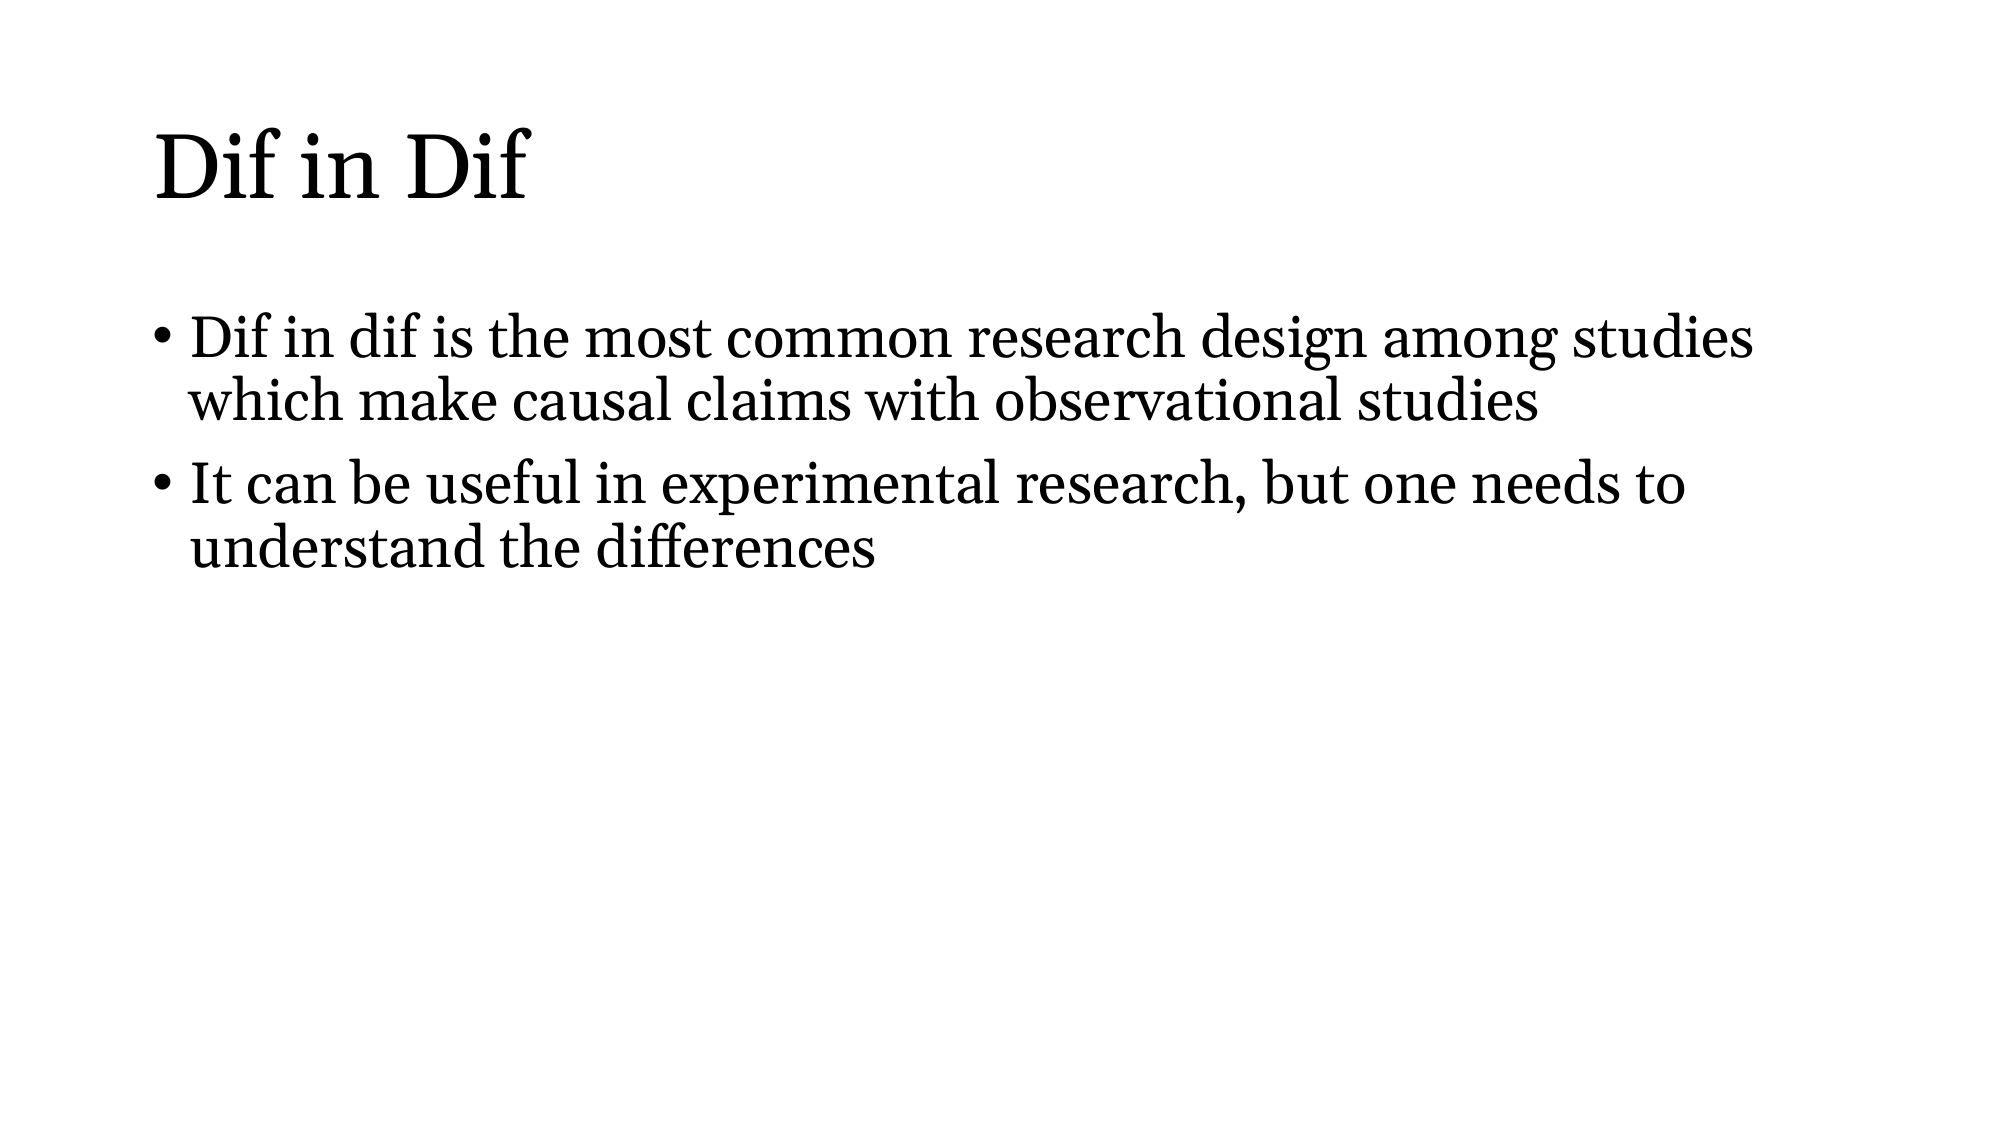

# Dif in Dif
Dif in dif is the most common research design among studies which make causal claims with observational studies
It can be useful in experimental research, but one needs to understand the differences